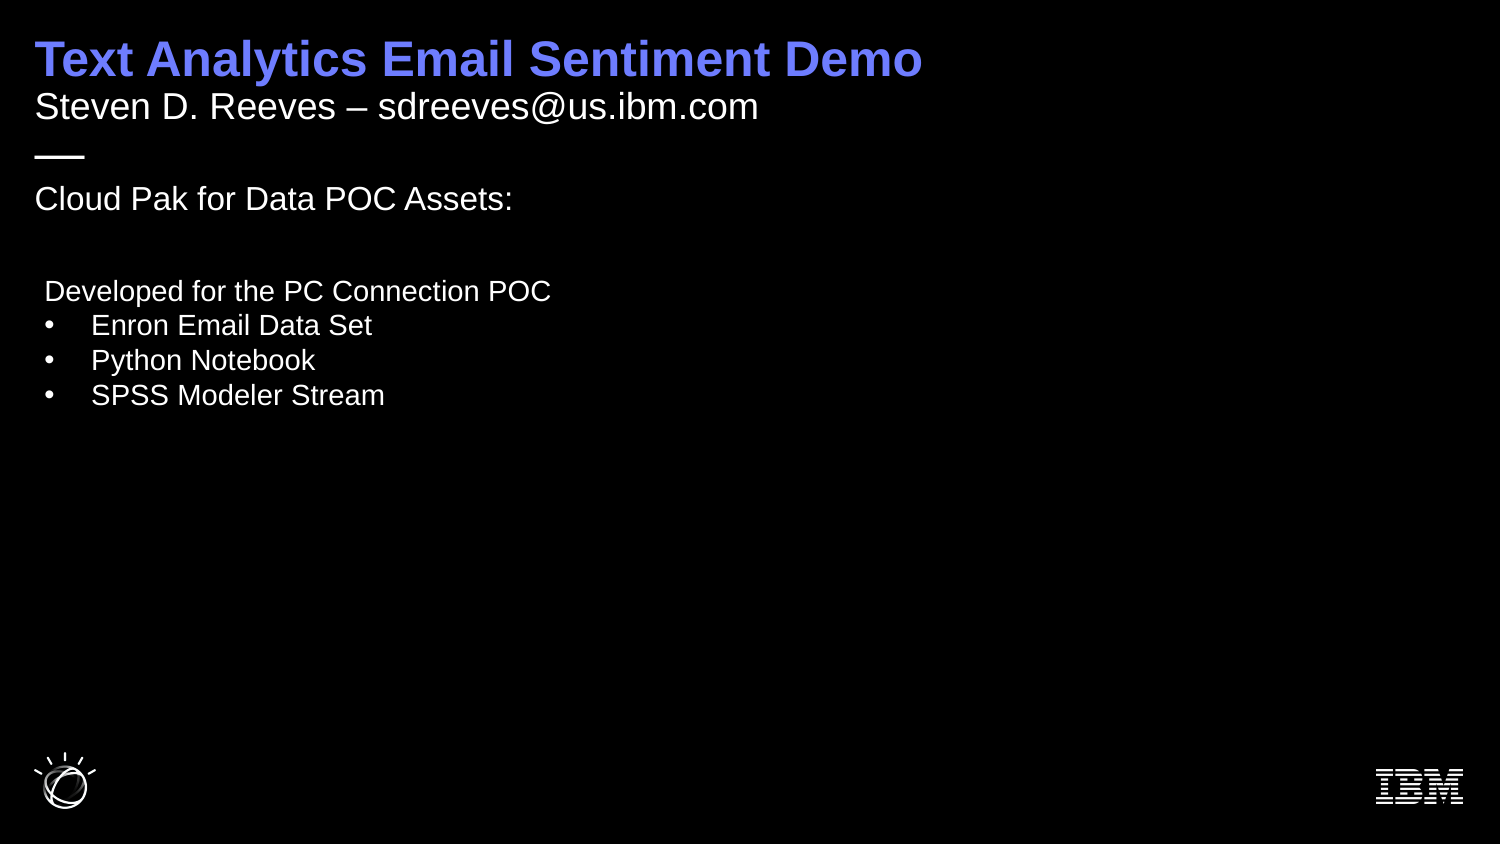

# Text Analytics Email Sentiment Demo Steven D. Reeves – sdreeves@us.ibm.com — Cloud Pak for Data POC Assets:
Developed for the PC Connection POC
Enron Email Data Set
Python Notebook
SPSS Modeler Stream